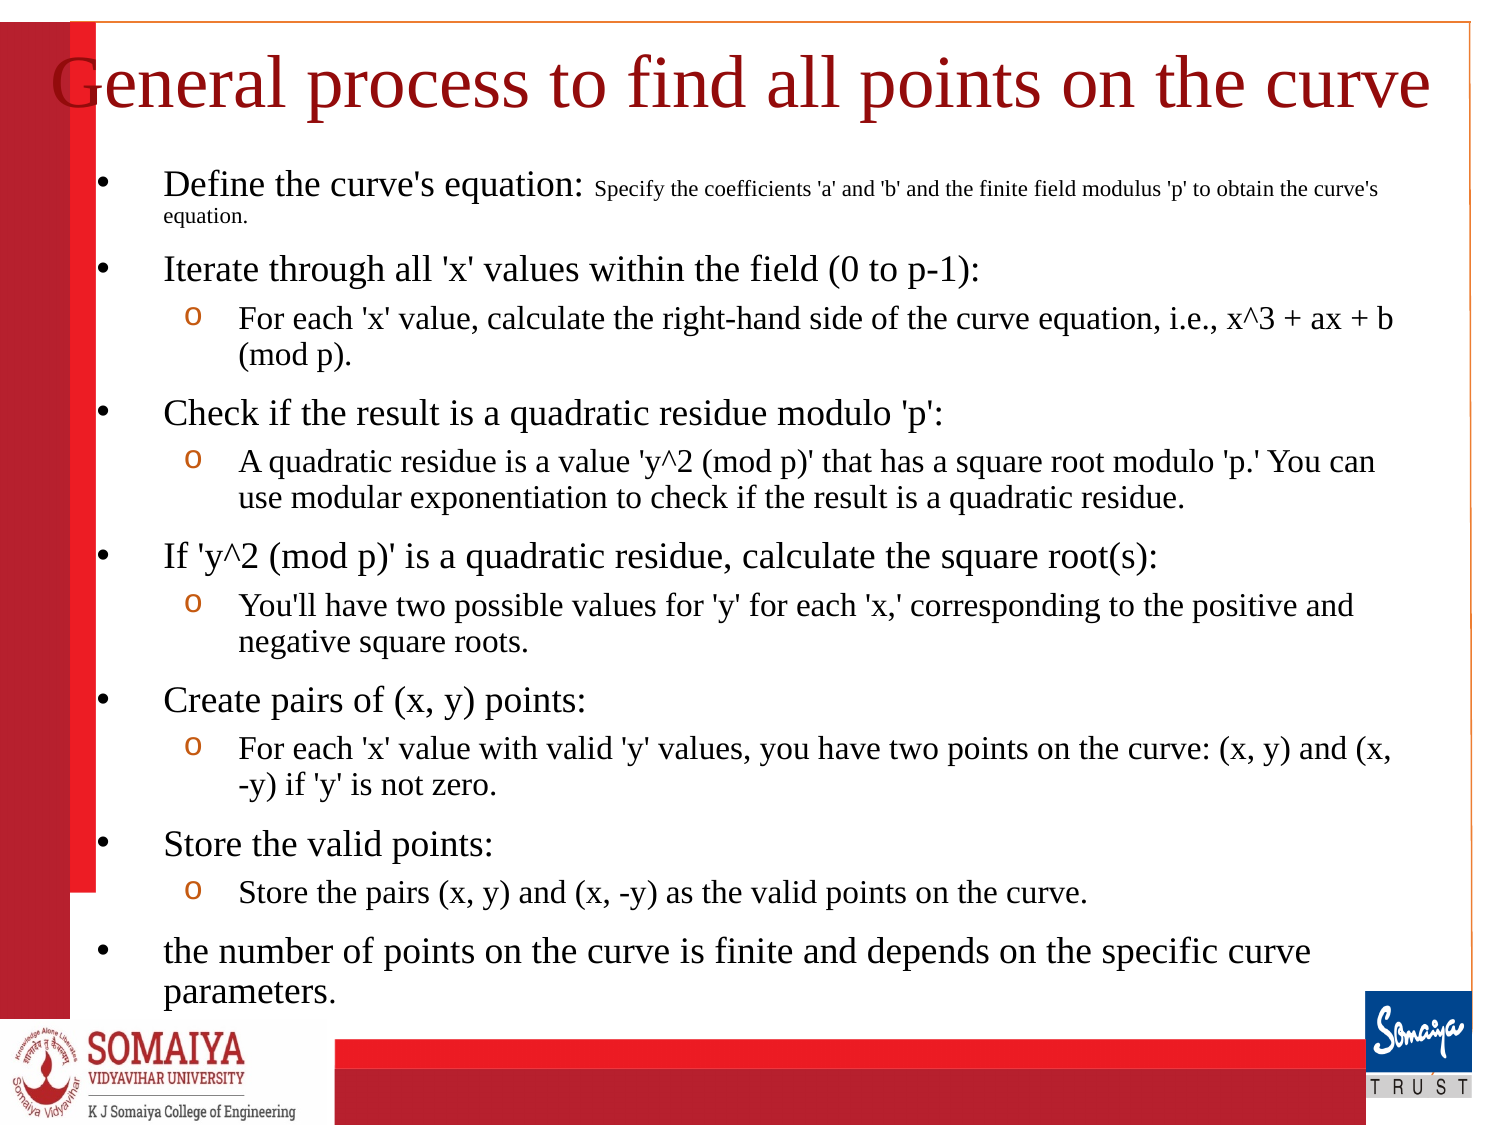

# General process to find all points on the curve
Define the curve's equation: Specify the coefficients 'a' and 'b' and the finite field modulus 'p' to obtain the curve's equation.
Iterate through all 'x' values within the field (0 to p-1):
For each 'x' value, calculate the right-hand side of the curve equation, i.e., x^3 + ax + b (mod p).
Check if the result is a quadratic residue modulo 'p':
A quadratic residue is a value 'y^2 (mod p)' that has a square root modulo 'p.' You can use modular exponentiation to check if the result is a quadratic residue.
If 'y^2 (mod p)' is a quadratic residue, calculate the square root(s):
You'll have two possible values for 'y' for each 'x,' corresponding to the positive and negative square roots.
Create pairs of (x, y) points:
For each 'x' value with valid 'y' values, you have two points on the curve: (x, y) and (x, -y) if 'y' is not zero.
Store the valid points:
Store the pairs (x, y) and (x, -y) as the valid points on the curve.
the number of points on the curve is finite and depends on the specific curve parameters.